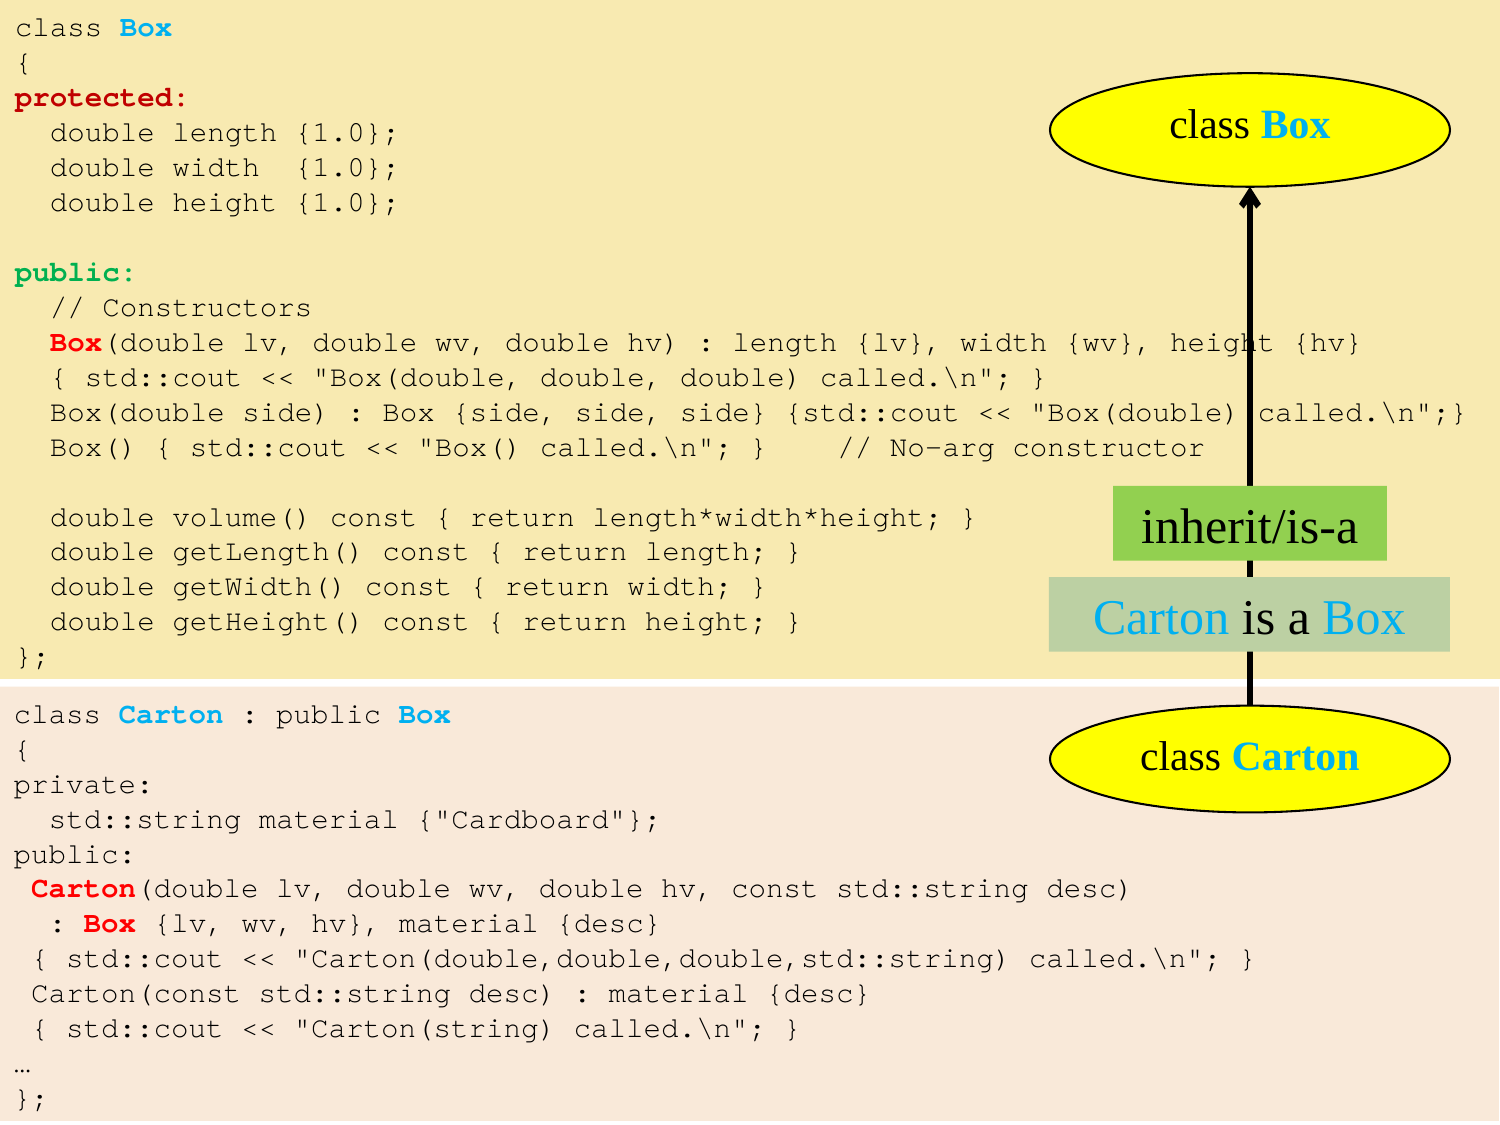

class Box
{
protected:
  double length {1.0};
  double width  {1.0};
  double height {1.0};

public:
  // Constructors
  Box(double lv, double wv, double hv) : length {lv}, width {wv}, height {hv}
  { std::cout << "Box(double, double, double) called.\n"; }
  Box(double side) : Box {side, side, side} {std::cout << "Box(double) called.\n";}
  Box() { std::cout << "Box() called.\n"; }    // No-arg constructor

  double volume() const { return length*width*height; }
  double getLength() const { return length; }
  double getWidth() const { return width; }
  double getHeight() const { return height; }
};
class Box
inherit/is-a
Carton is a Box
class Carton : public Box
{
private:
  std::string material {"Cardboard"};
public:
 Carton(double lv, double wv, double hv, const std::string desc)
  : Box {lv, wv, hv}, material {desc}
 { std::cout << "Carton(double,double,double,std::string) called.\n"; }
 Carton(const std::string desc) : material {desc}
 { std::cout << "Carton(string) called.\n"; }
…
};
class Carton
5/3/23
ecs36b, Spring 2020
5